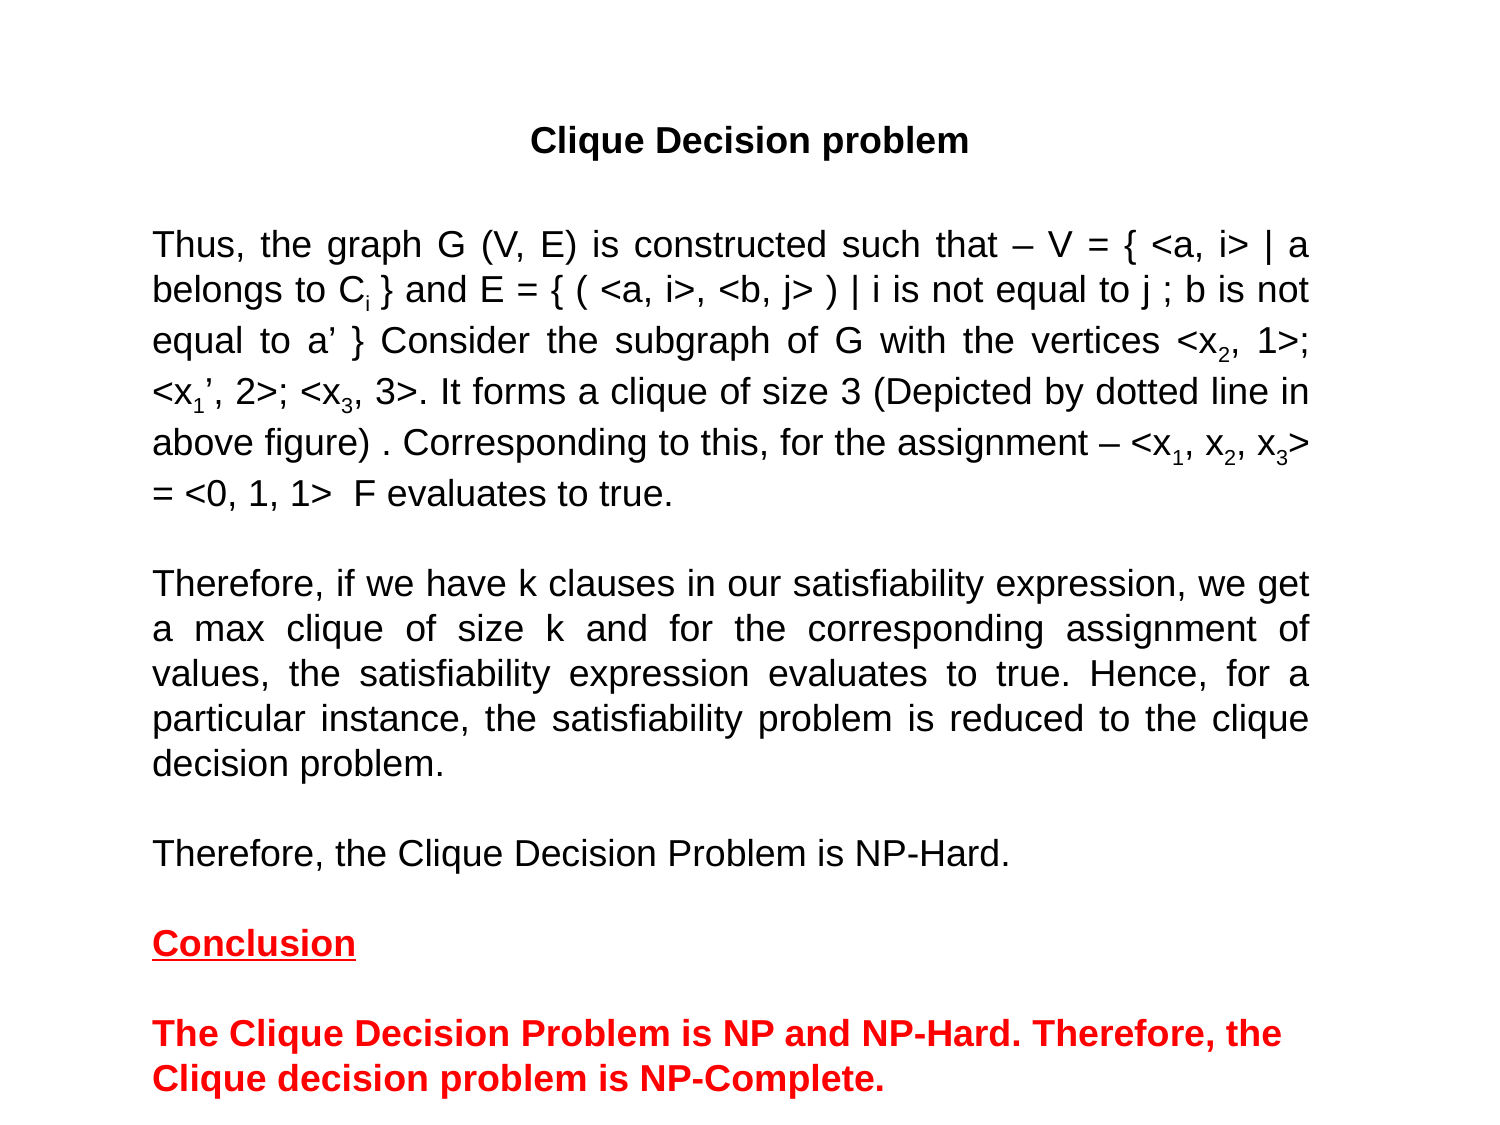

# Clique Decision problem
Thus, the graph G (V, E) is constructed such that – V = { <a, i> | a belongs to Ci } and E = { ( <a, i>, <b, j> ) | i is not equal to j ; b is not equal to a’ } Consider the subgraph of G with the vertices <x2, 1>; <x1’, 2>; <x3, 3>. It forms a clique of size 3 (Depicted by dotted line in above figure) . Corresponding to this, for the assignment – <x1, x2, x3> = <0, 1, 1>  F evaluates to true.

Therefore, if we have k clauses in our satisfiability expression, we get a max clique of size k and for the corresponding assignment of values, the satisfiability expression evaluates to true. Hence, for a particular instance, the satisfiability problem is reduced to the clique decision problem.

Therefore, the Clique Decision Problem is NP-Hard.

Conclusion
The Clique Decision Problem is NP and NP-Hard. Therefore, the Clique decision problem is NP-Complete.